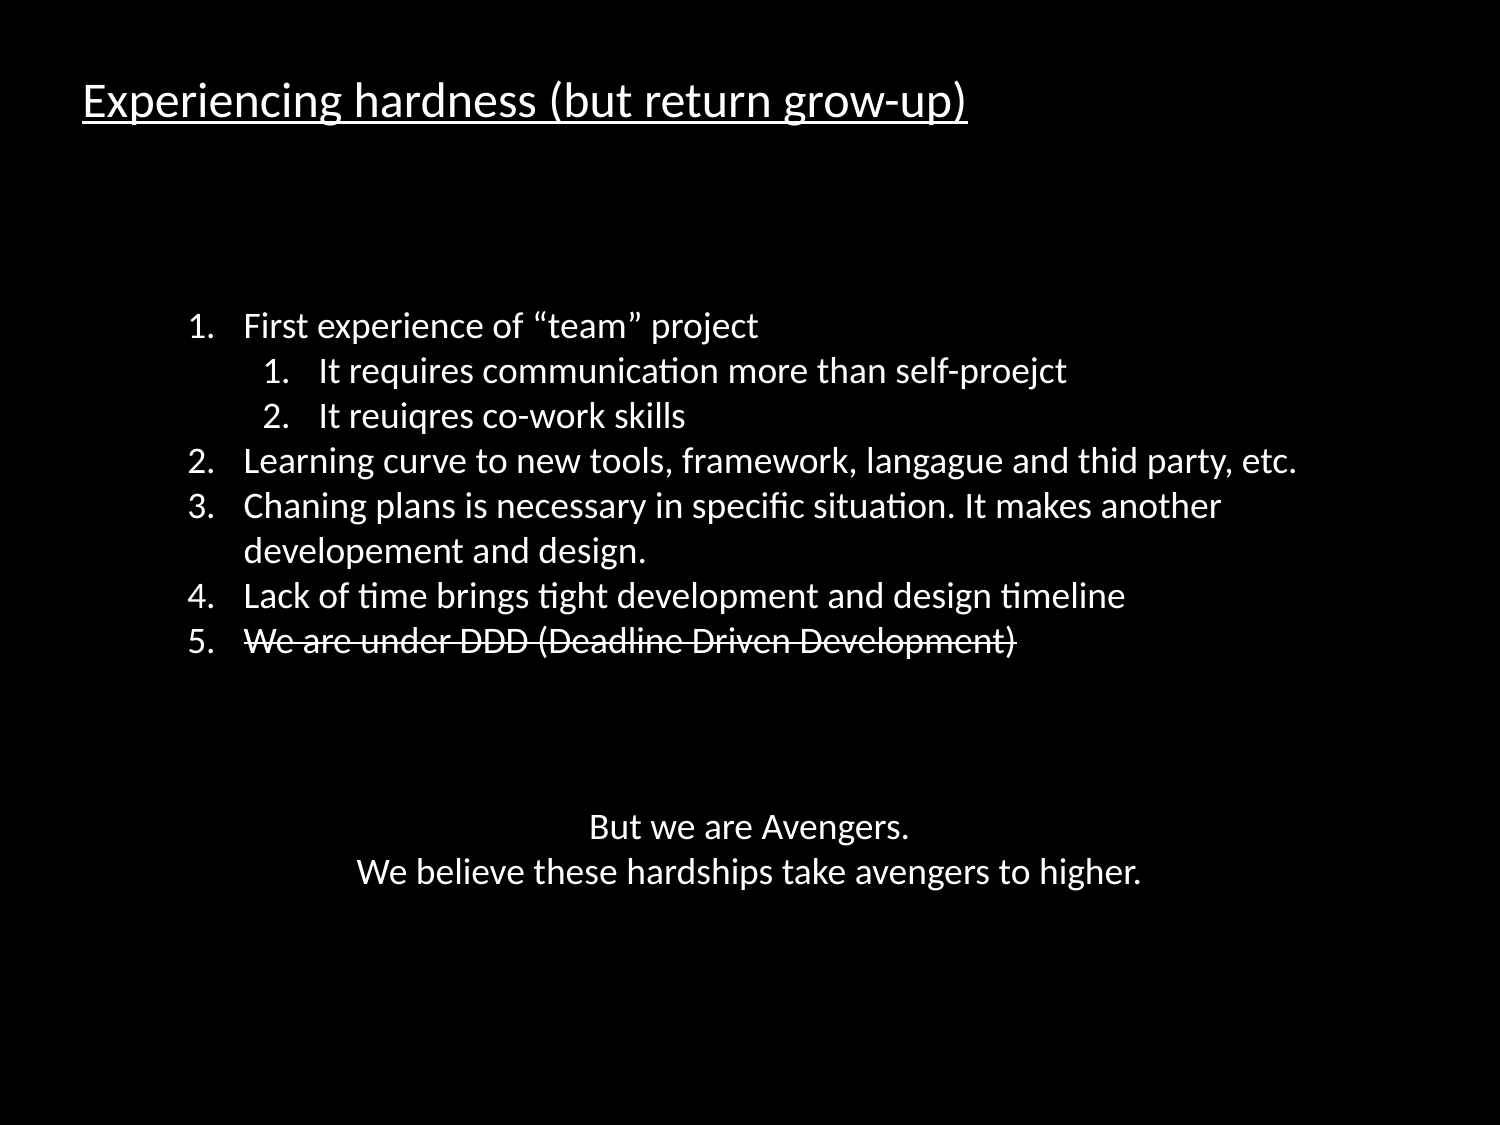

Experiencing hardness (but return grow-up)
First experience of “team” project
It requires communication more than self-proejct
It reuiqres co-work skills
Learning curve to new tools, framework, langague and thid party, etc.
Chaning plans is necessary in specific situation. It makes another developement and design.
Lack of time brings tight development and design timeline
We are under DDD (Deadline Driven Development)
But we are Avengers.
We believe these hardships take avengers to higher.